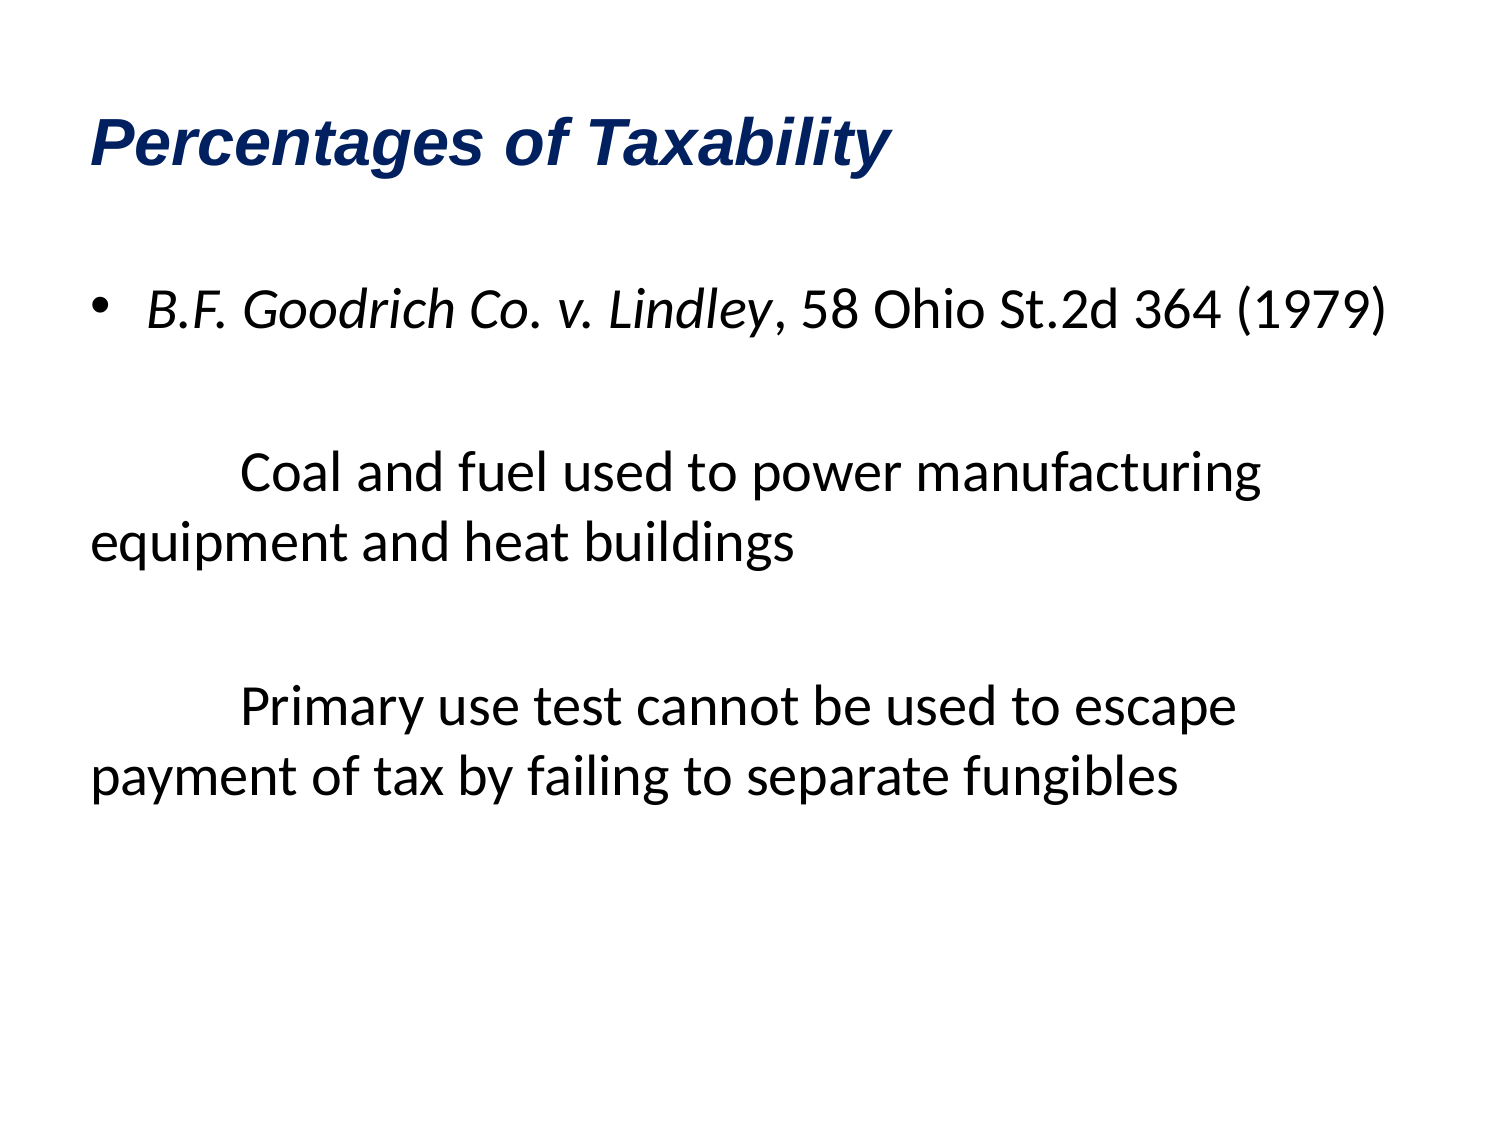

# Percentages of Taxability
B.F. Goodrich Co. v. Lindley, 58 Ohio St.2d 364 (1979)

	Coal and fuel used to power manufacturing 	equipment and heat buildings

	Primary use test cannot be used to escape 	payment of tax by failing to separate fungibles